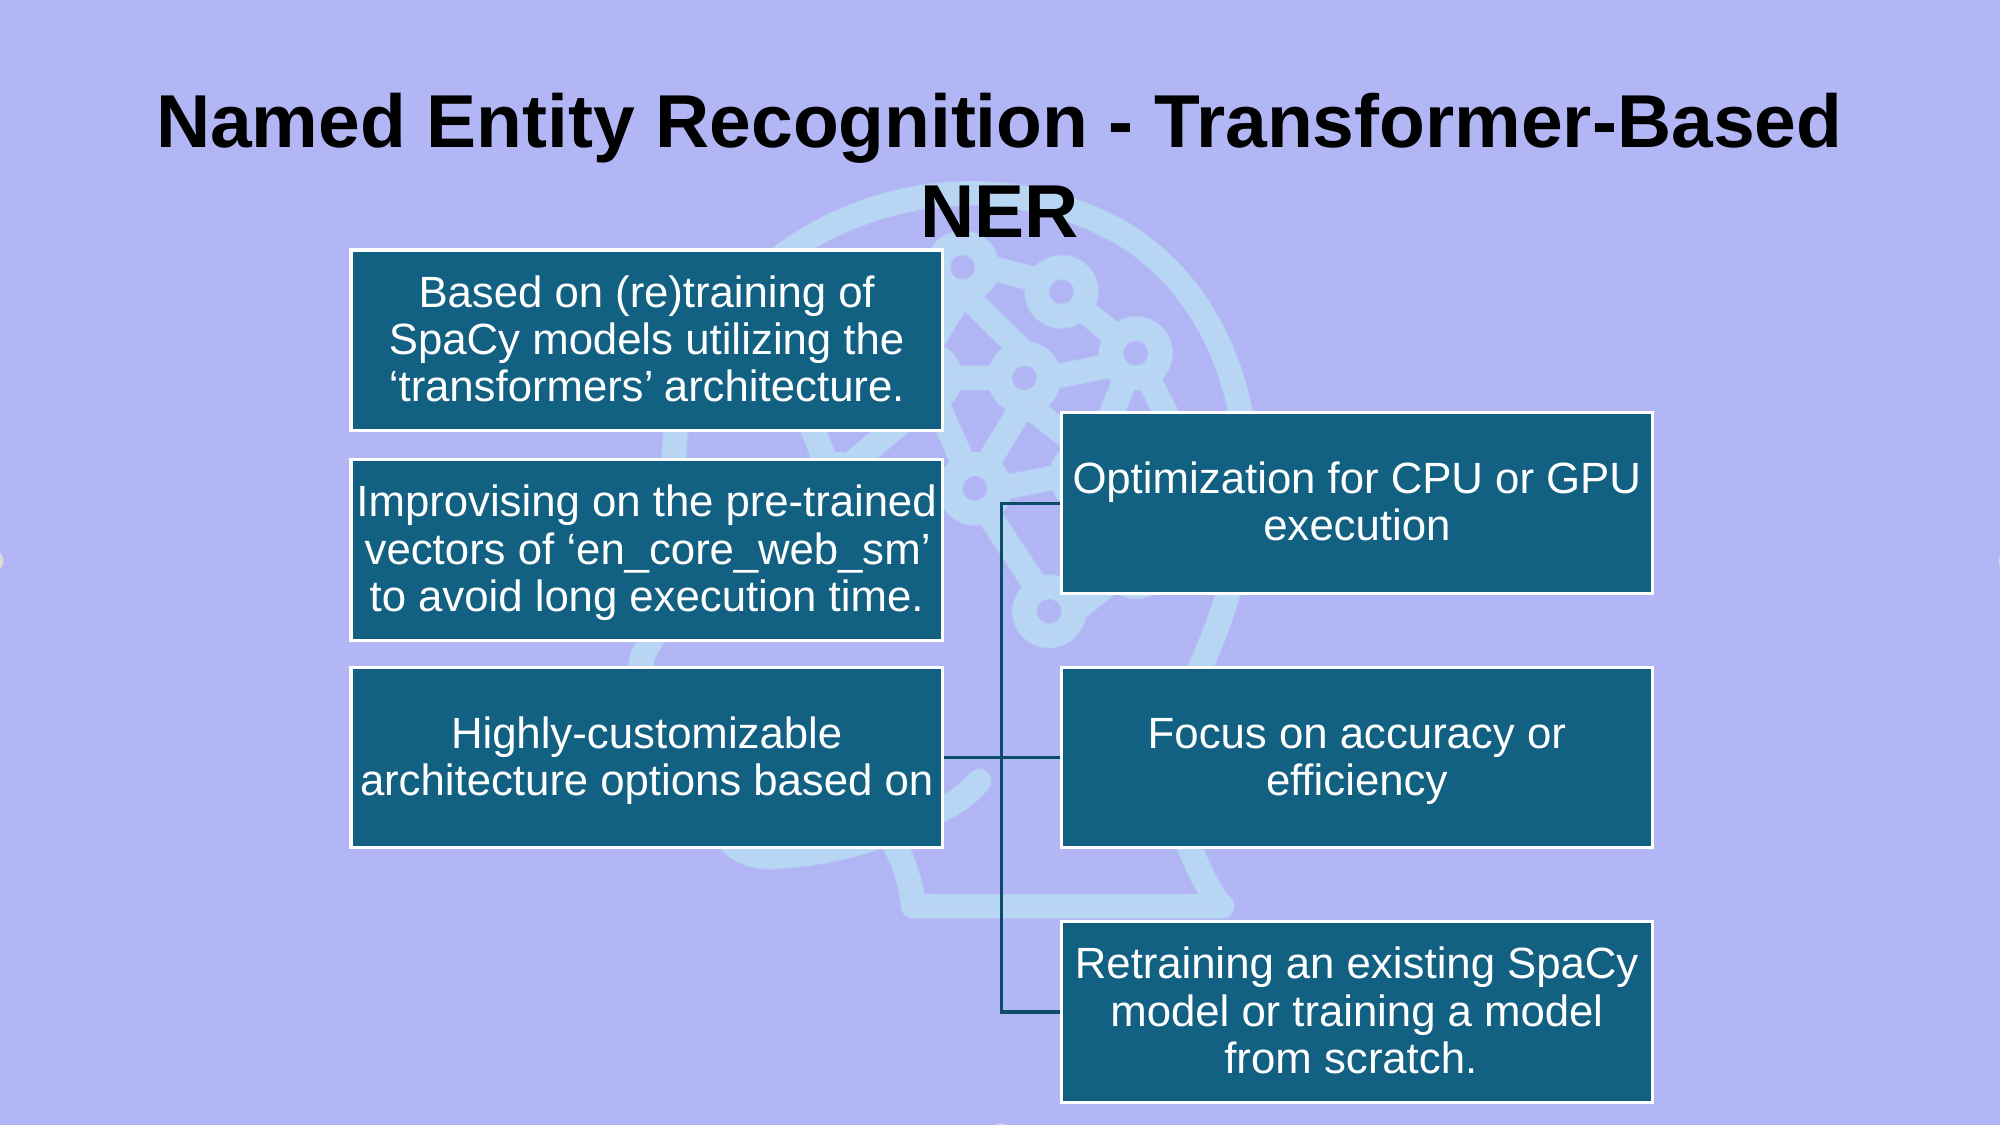

# Named Entity Recognition - Transformer-Based NER

Based on (re)training of SpaCy models utilizing the ‘transformers’ architecture.

Optimization for CPU or GPU execution
Improvising on the pre-trained vectors of ‘en_core_web_sm’ to avoid long execution time.

Highly-customizable architecture options based on

Focus on accuracy or efficiency

Retraining an existing SpaCy model or training a model from scratch.